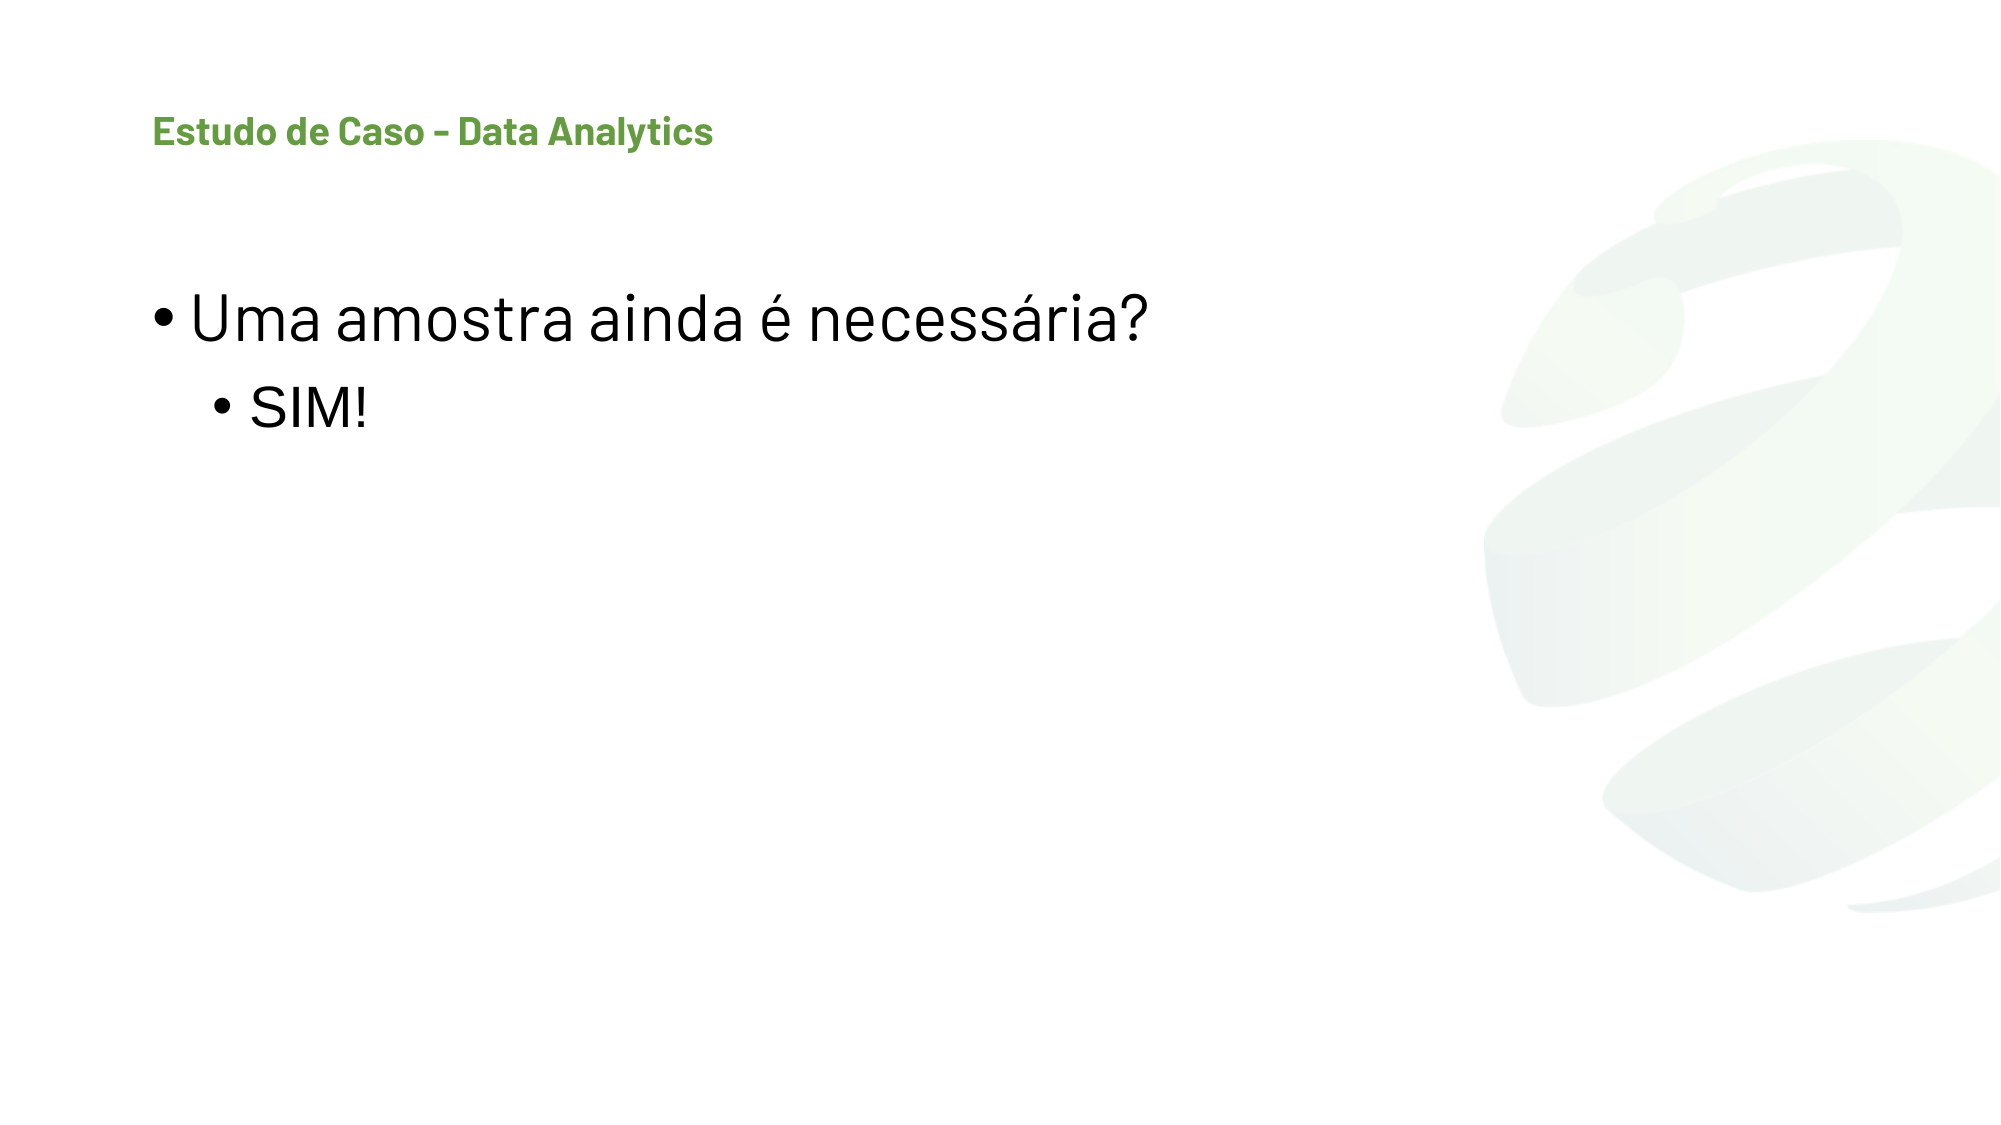

# Estudo de Caso - Data Analytics
Uma amostra ainda é necessária?
SIM!